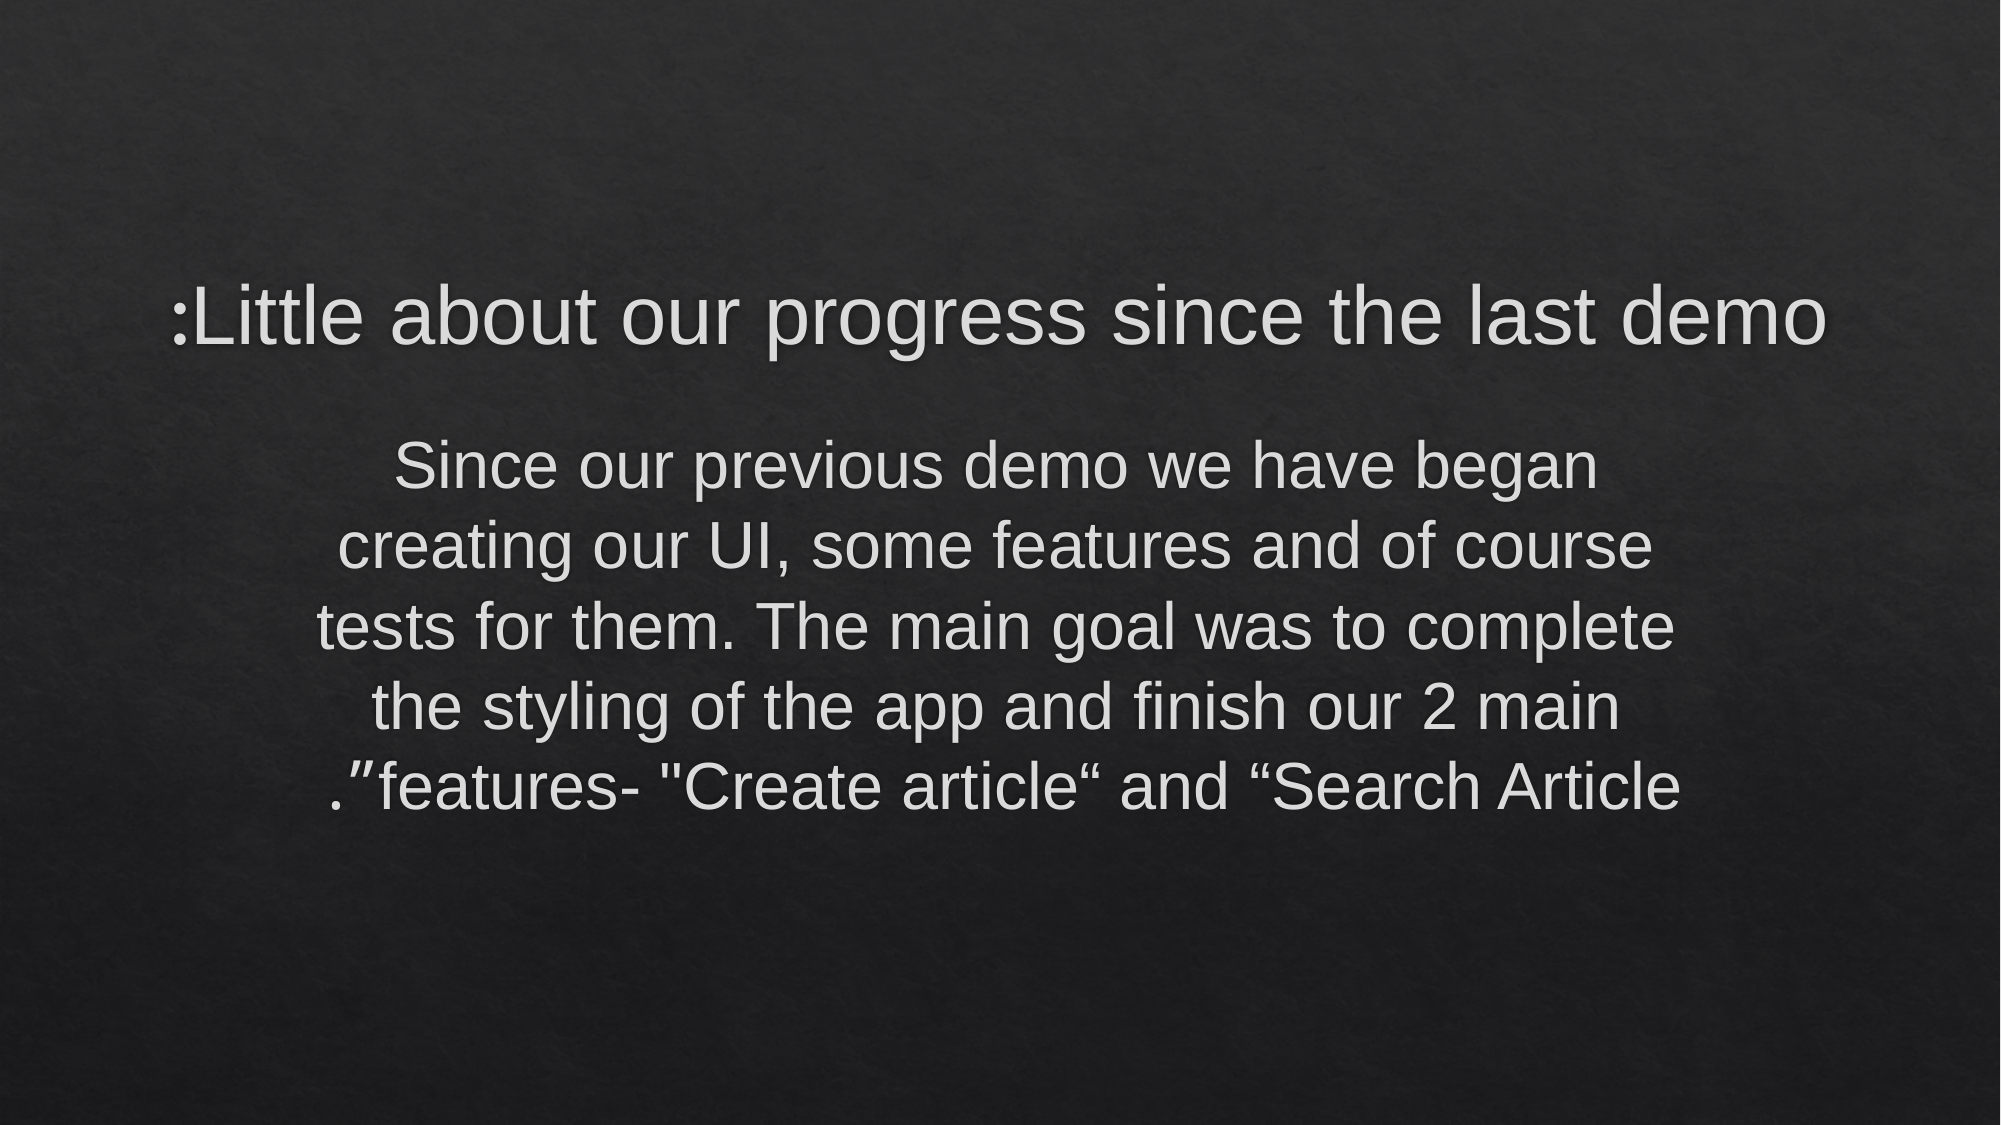

# Little about our progress since the last demo:
Since our previous demo we have began creating our UI, some features and of course tests for them. The main goal was to complete the styling of the app and finish our 2 main features- "Create article“ and “Search Article”.